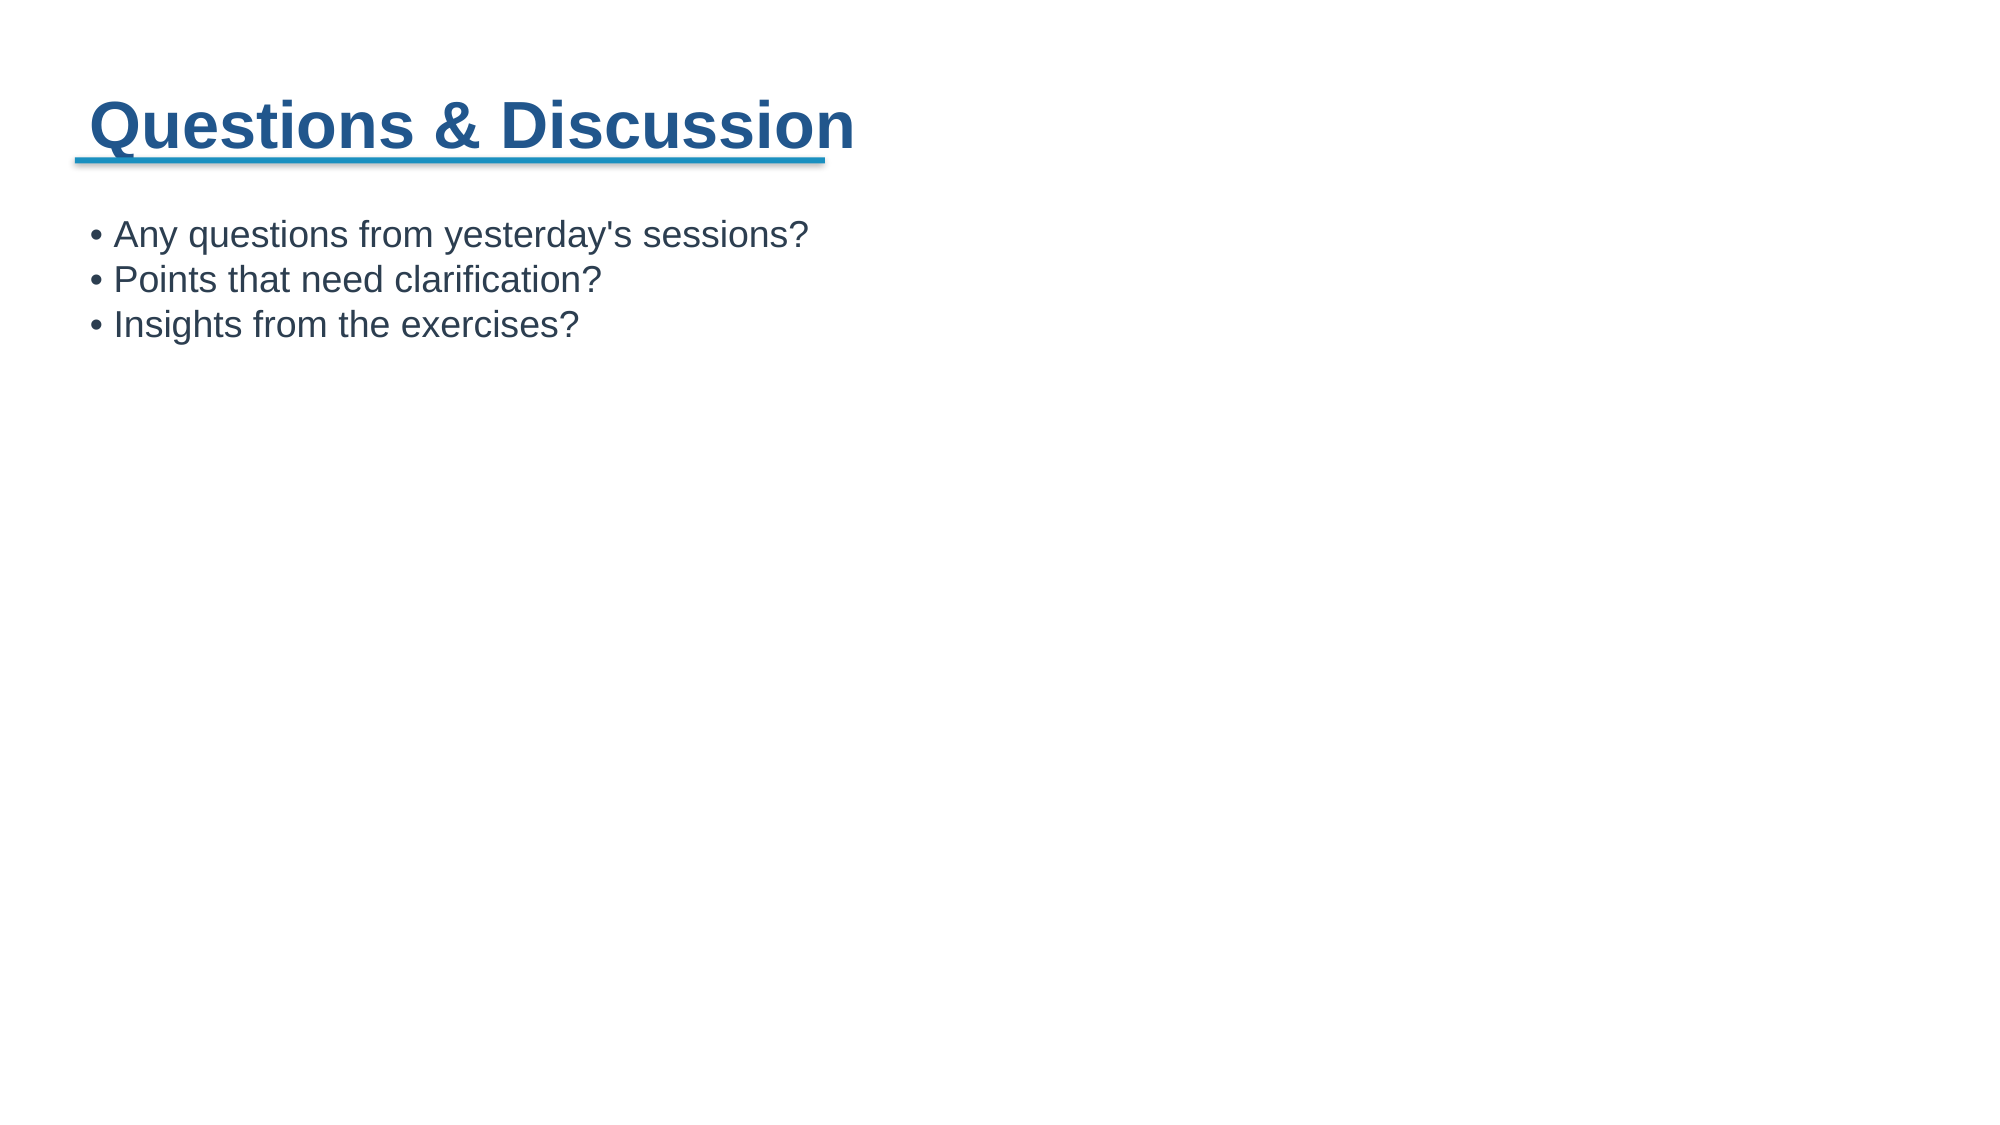

Questions & Discussion

• Any questions from yesterday's sessions?
• Points that need clarification?
• Insights from the exercises?